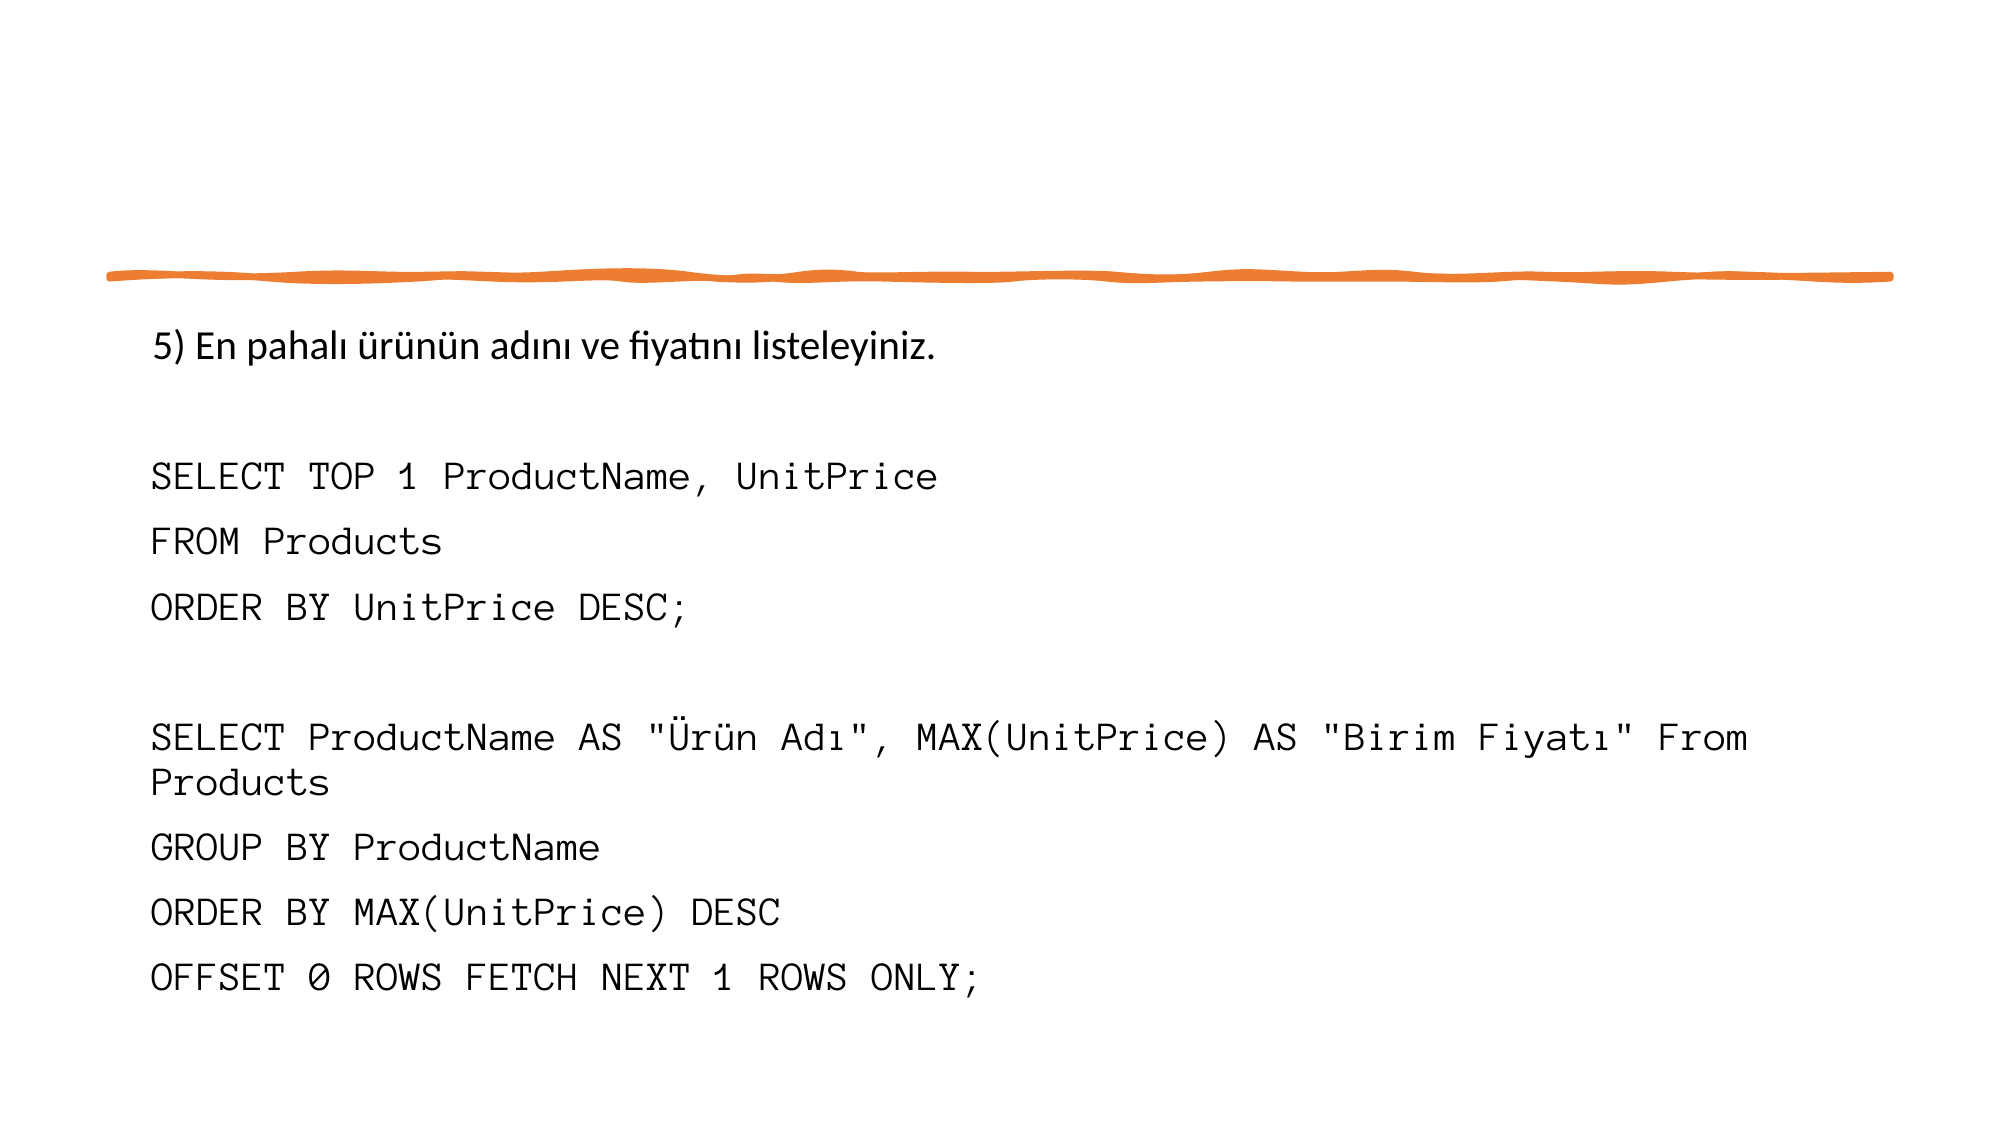

5) En pahalı ürünün adını ve fiyatını listeleyiniz.

SELECT TOP 1 ProductName, UnitPrice
FROM Products
ORDER BY UnitPrice DESC;

SELECT ProductName AS "Ürün Adı", MAX(UnitPrice) AS "Birim Fiyatı" From Products
GROUP BY ProductName
ORDER BY MAX(UnitPrice) DESC
OFFSET 0 ROWS FETCH NEXT 1 ROWS ONLY;